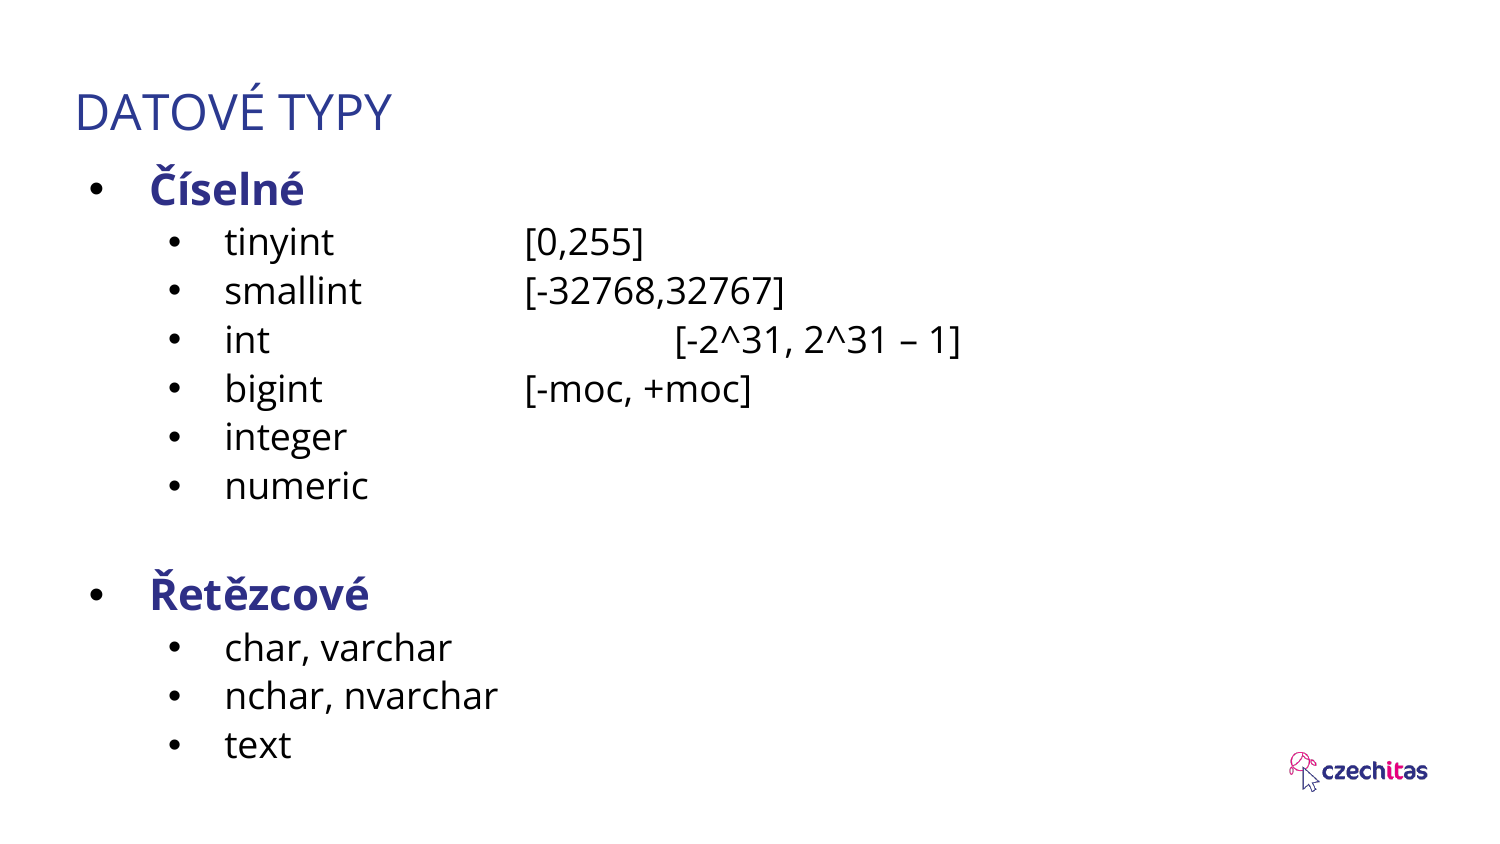

# DATOVÉ TYPY
Číselné
tinyint		[0,255]
smallint		[-32768,32767]
int			[-2^31, 2^31 – 1]
bigint		[-moc, +moc]
integer
numeric

Řetězcové
char, varchar
nchar, nvarchar
text